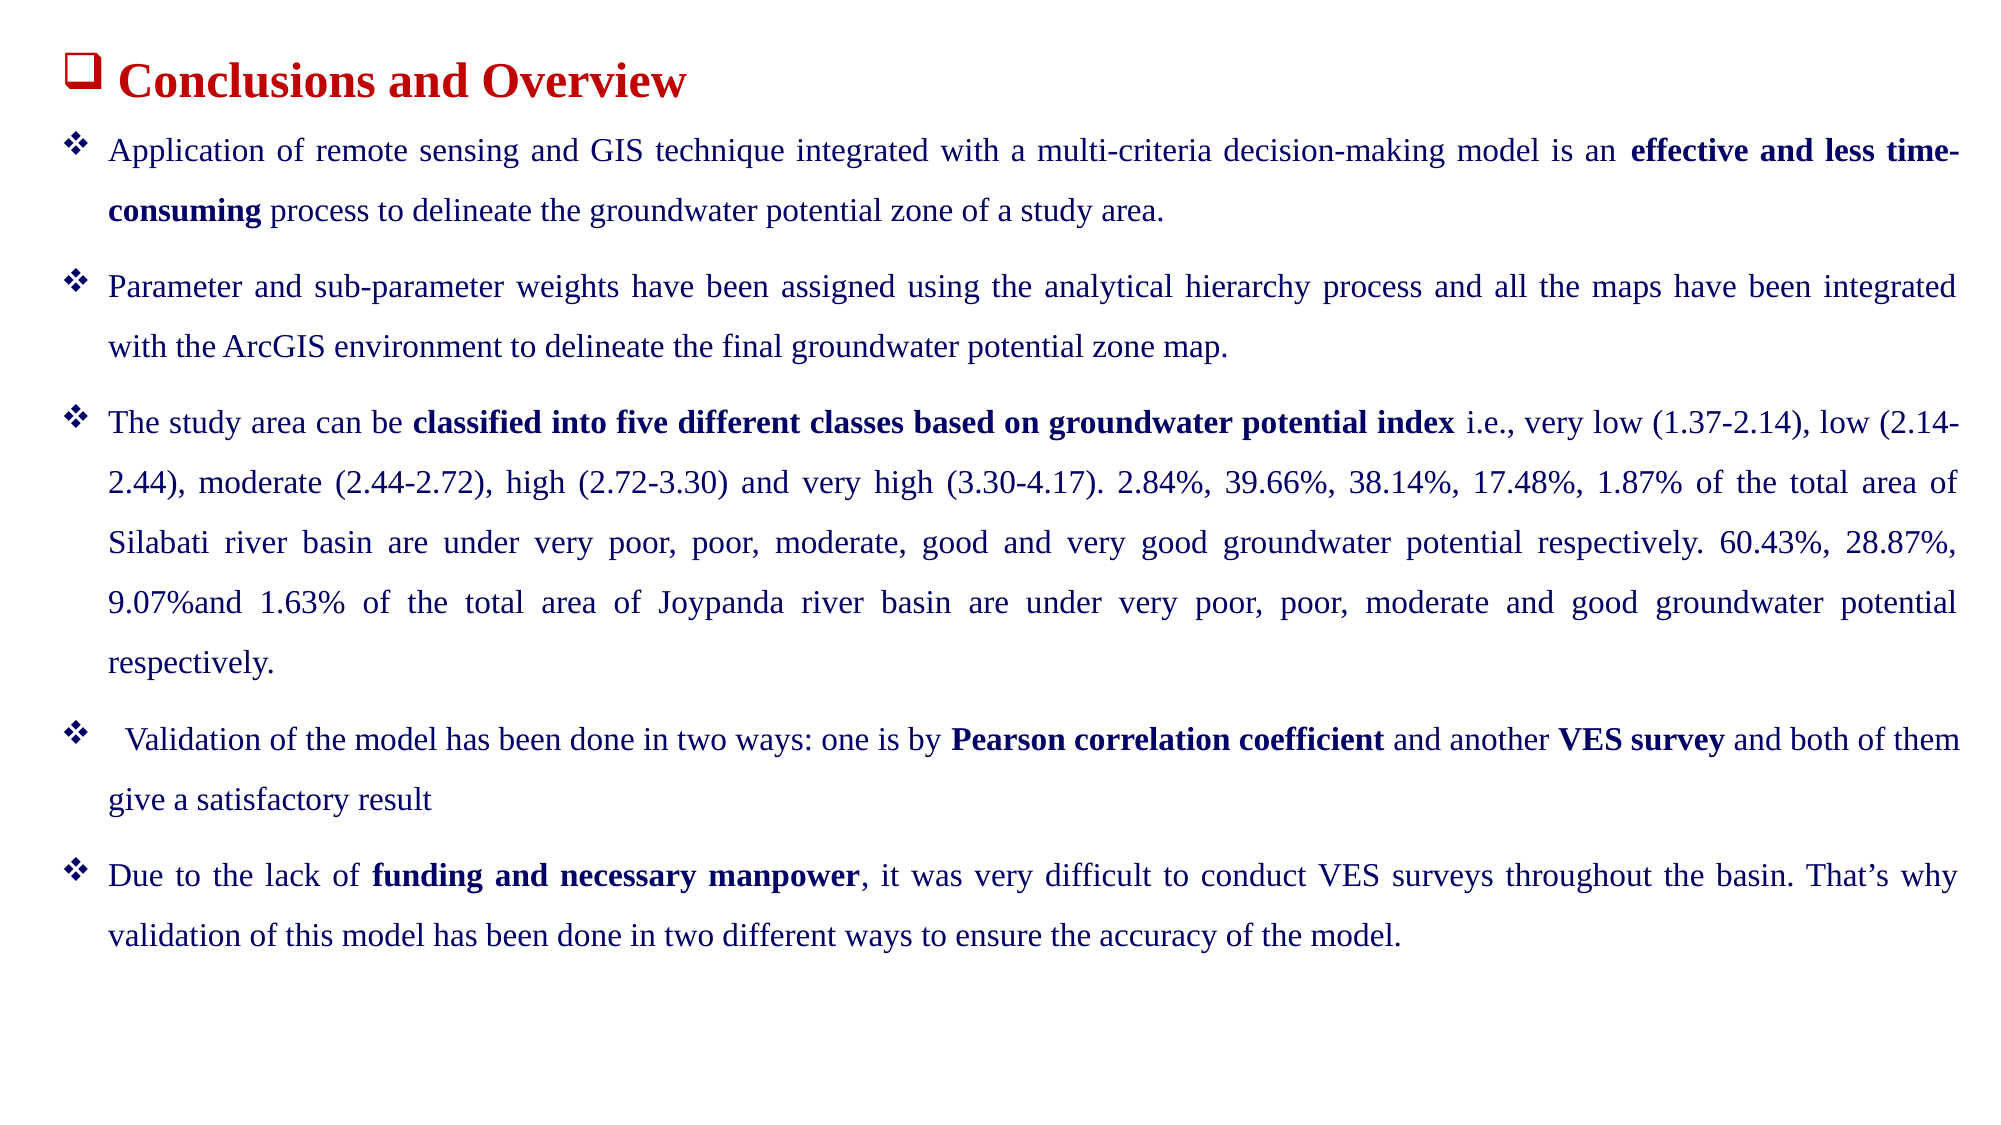

Conclusions and Overview
Application of remote sensing and GIS technique integrated with a multi-criteria decision-making model is an effective and less time-consuming process to delineate the groundwater potential zone of a study area.
Parameter and sub-parameter weights have been assigned using the analytical hierarchy process and all the maps have been integrated with the ArcGIS environment to delineate the final groundwater potential zone map.
The study area can be classified into five different classes based on groundwater potential index i.e., very low (1.37-2.14), low (2.14-2.44), moderate (2.44-2.72), high (2.72-3.30) and very high (3.30-4.17). 2.84%, 39.66%, 38.14%, 17.48%, 1.87% of the total area of Silabati river basin are under very poor, poor, moderate, good and very good groundwater potential respectively. 60.43%, 28.87%, 9.07%and 1.63% of the total area of Joypanda river basin are under very poor, poor, moderate and good groundwater potential respectively.
  Validation of the model has been done in two ways: one is by Pearson correlation coefficient and another VES survey and both of them give a satisfactory result
Due to the lack of funding and necessary manpower, it was very difficult to conduct VES surveys throughout the basin. That’s why validation of this model has been done in two different ways to ensure the accuracy of the model.